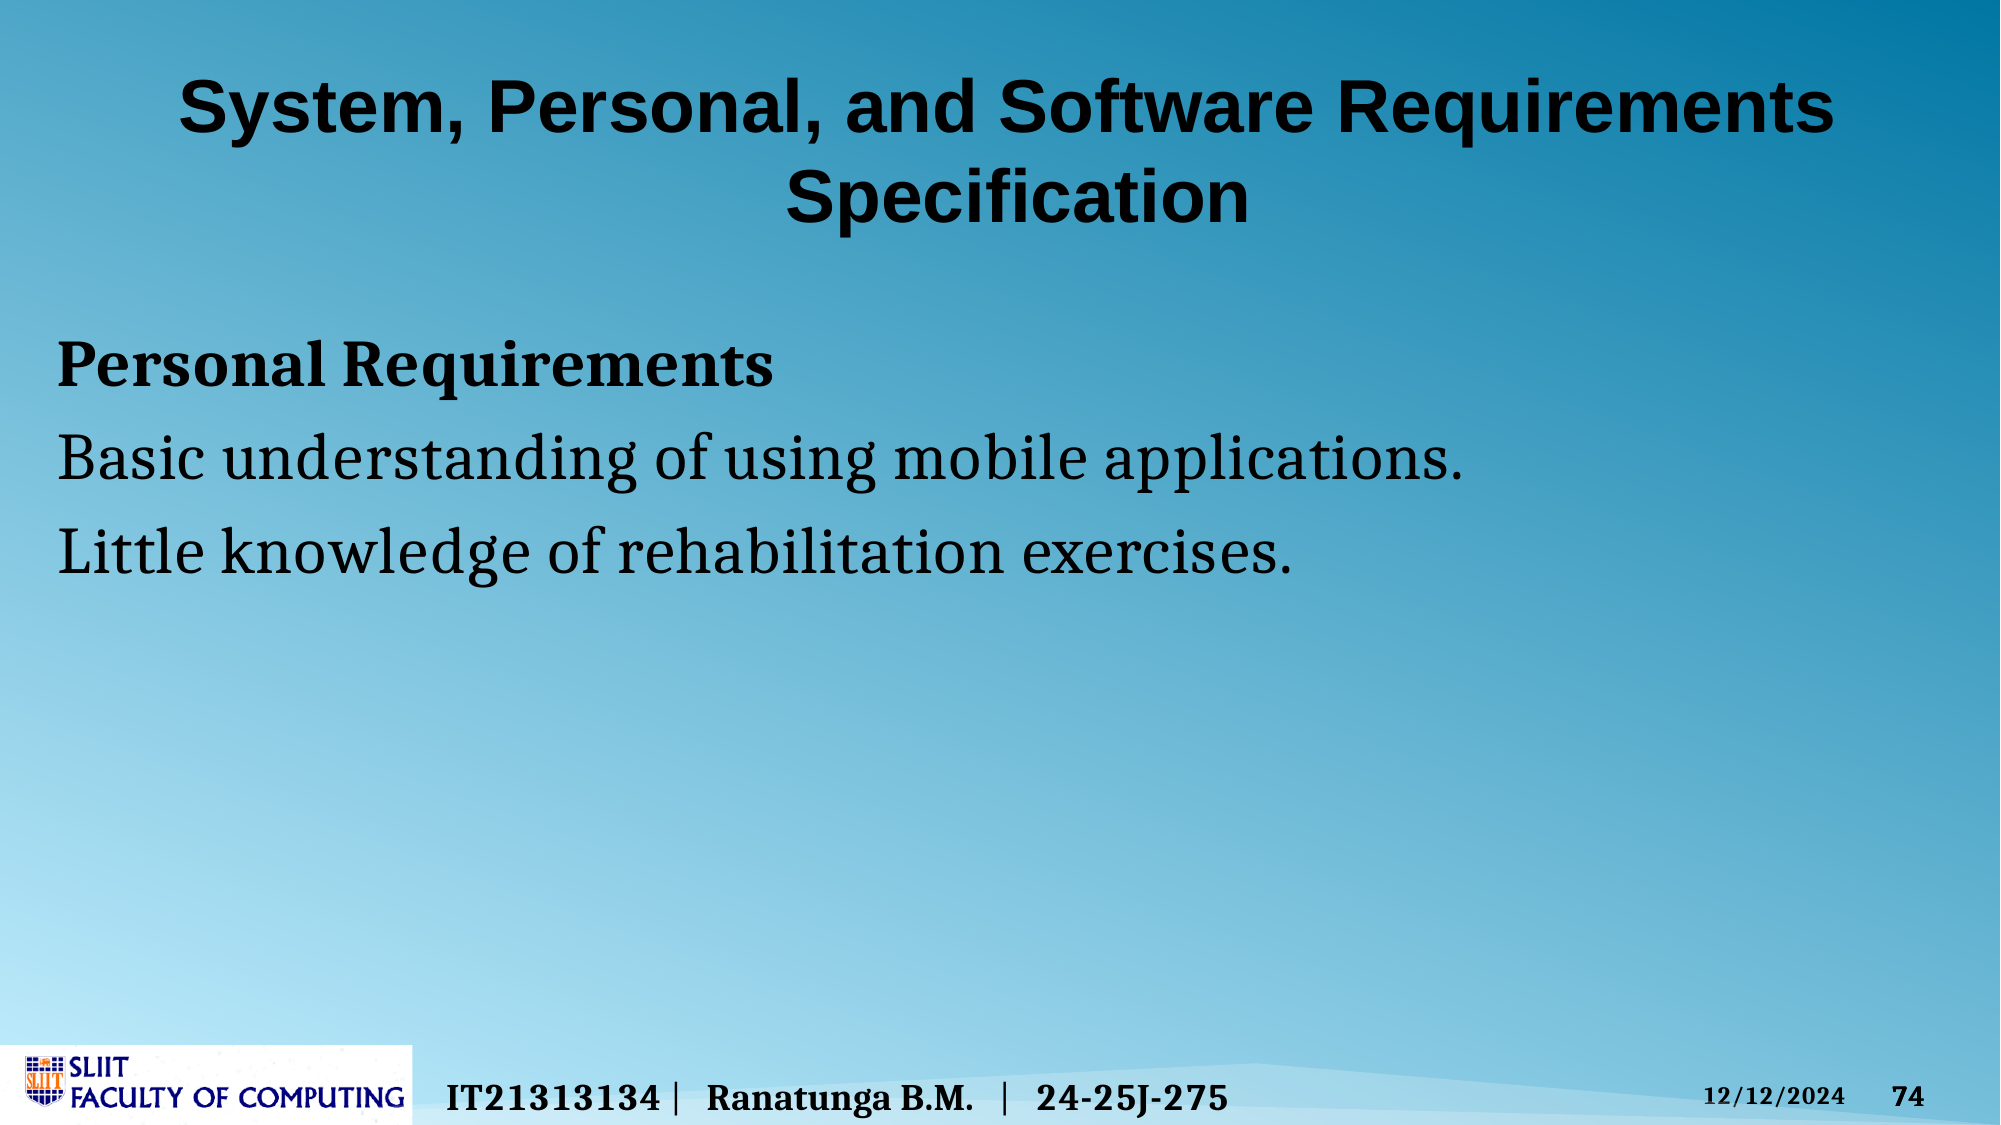

System, Personal, and Software Requirements
 Specification
Personal Requirements
Basic understanding of using mobile applications.
Little knowledge of rehabilitation exercises.
IT21313134 |   Ranatunga B.M.   |   24-25J-275